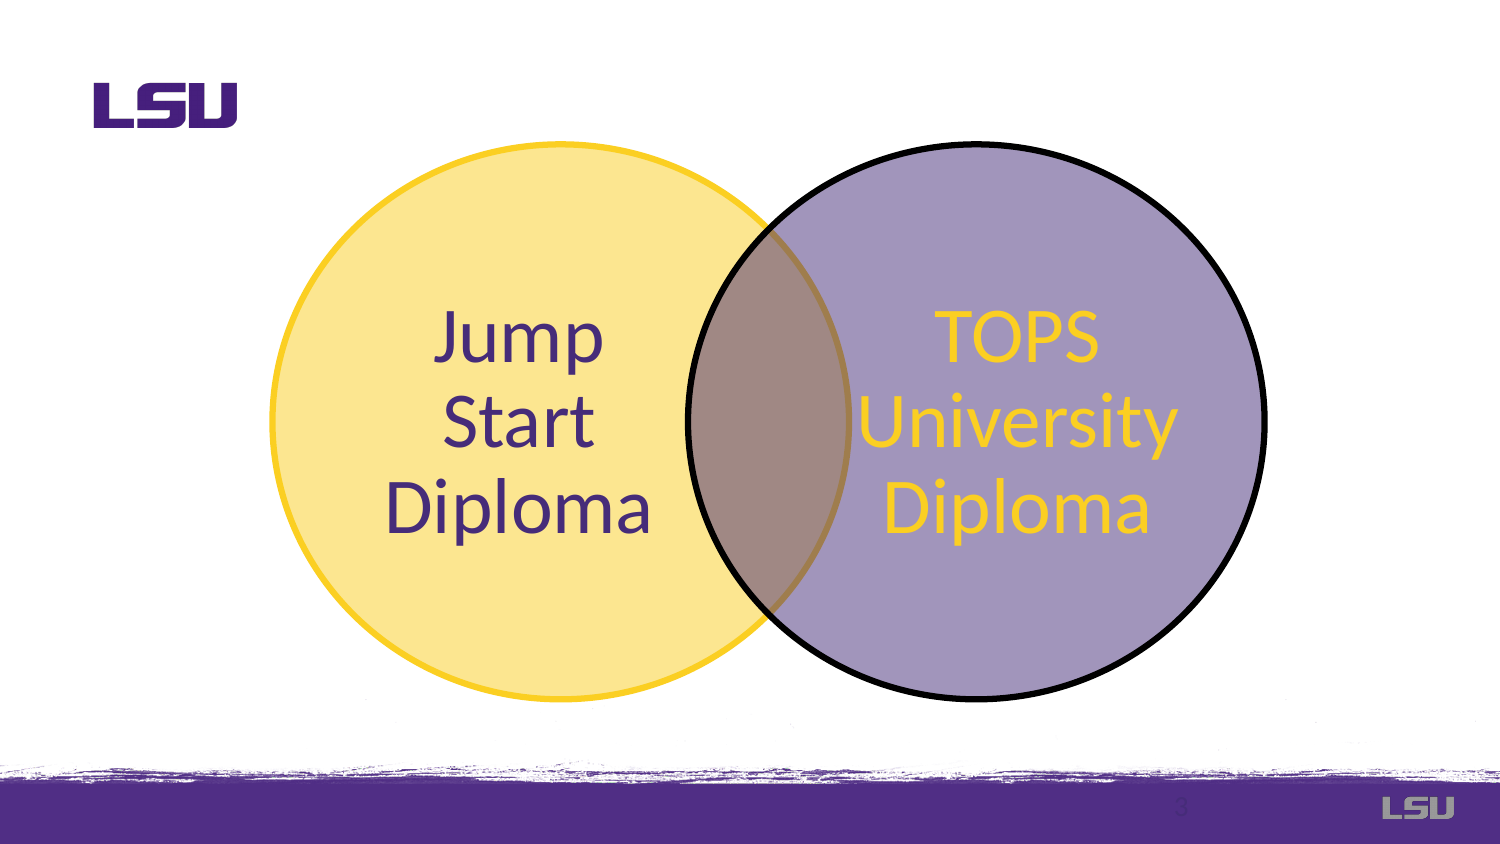

Jump Start
Diploma
TOPS University Diploma
3